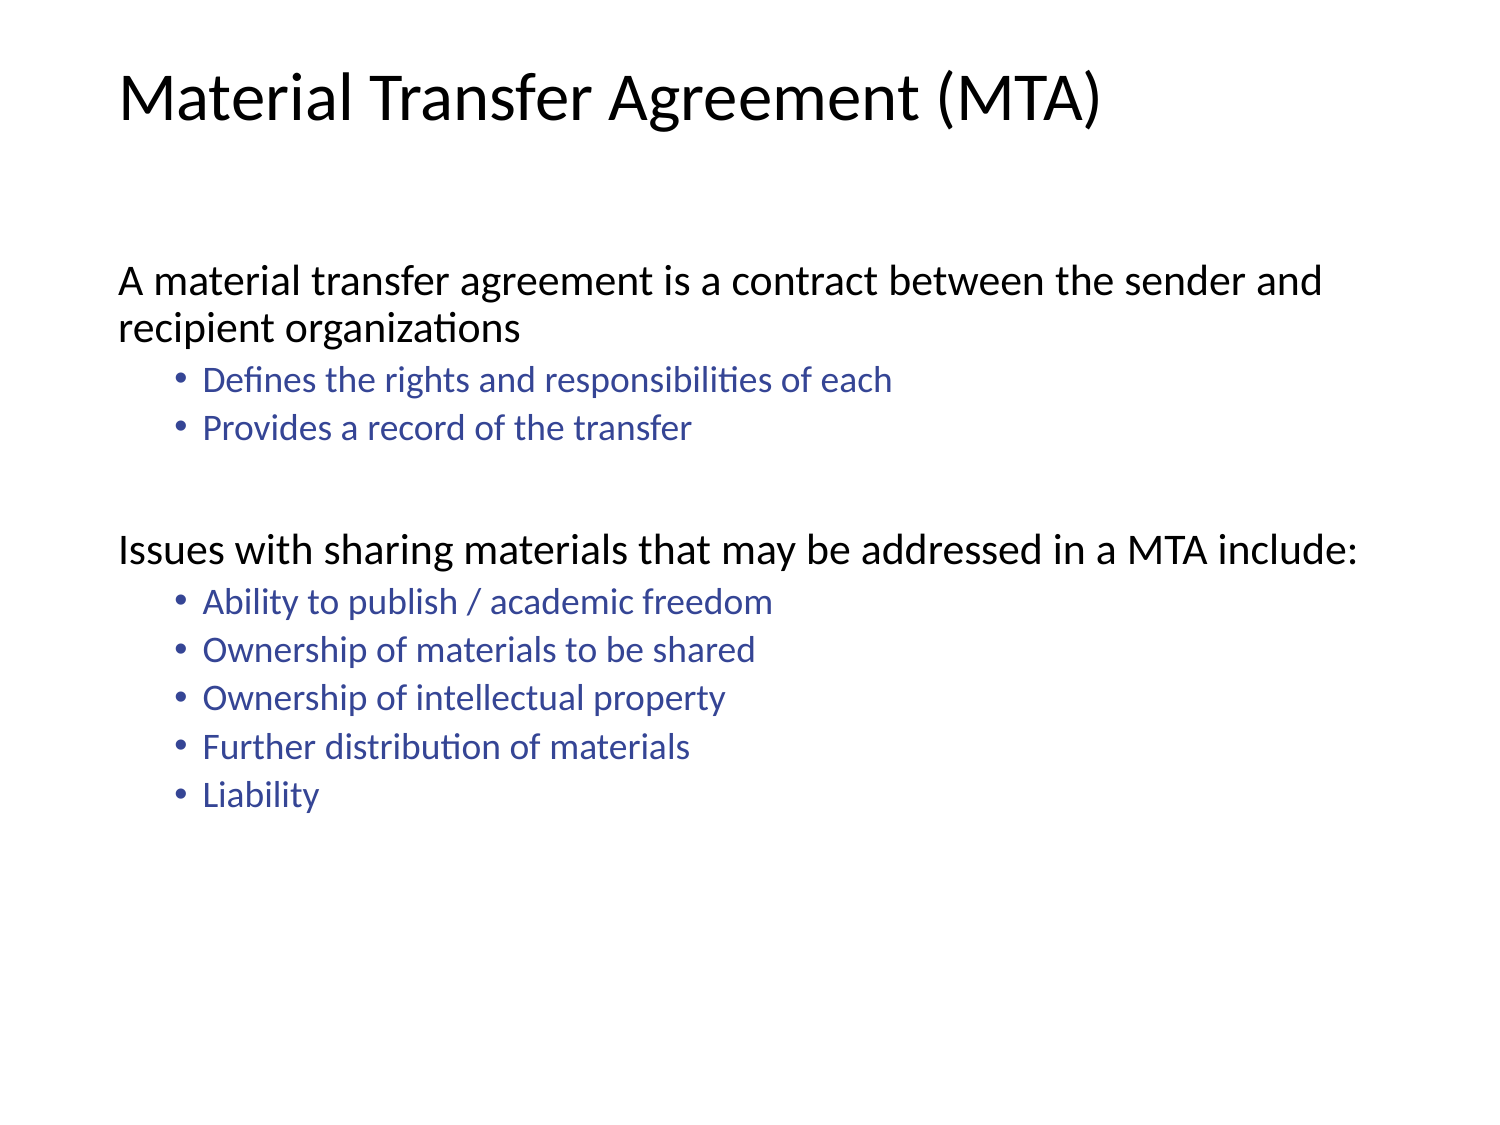

# Material Transfer Agreement (MTA)
A material transfer agreement is a contract between the sender and recipient organizations
Defines the rights and responsibilities of each
Provides a record of the transfer

Issues with sharing materials that may be addressed in a MTA include:
Ability to publish / academic freedom
Ownership of materials to be shared
Ownership of intellectual property
Further distribution of materials
Liability
Slide 43